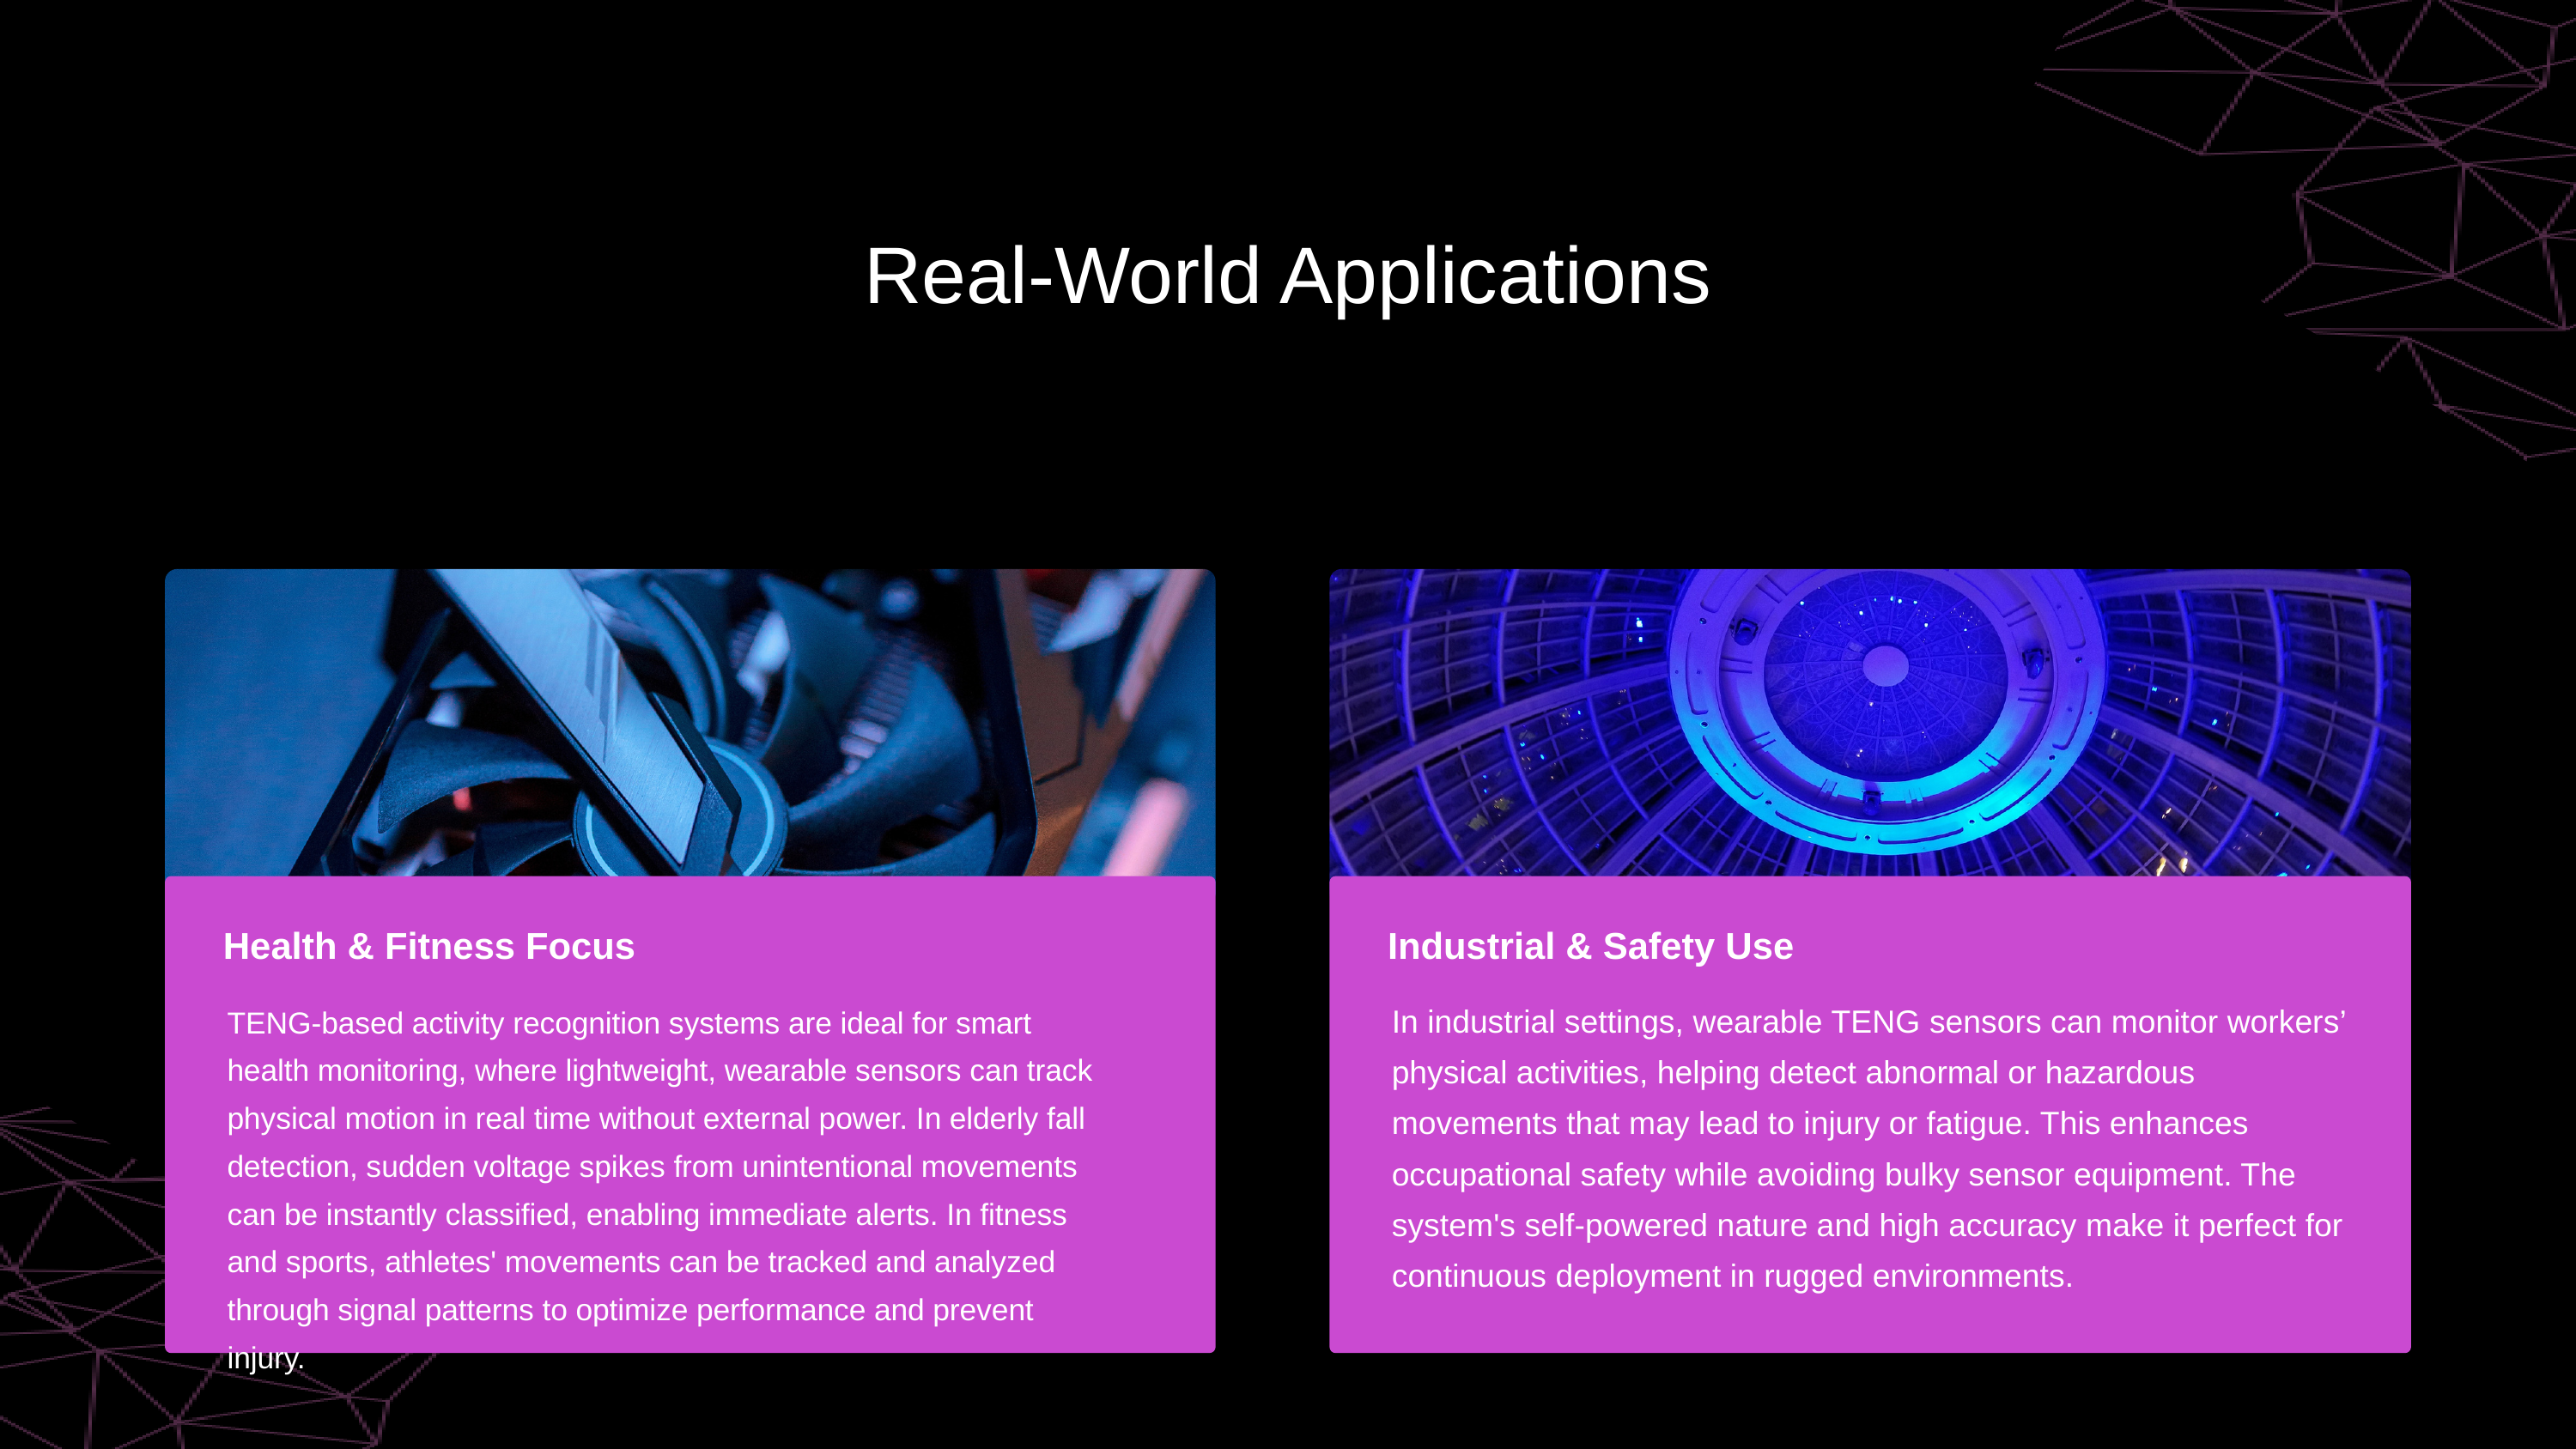

Real-World Applications

Health & Fitness Focus
Industrial & Safety Use

In industrial settings, wearable TENG sensors can monitor workers’ physical activities, helping detect abnormal or hazardous movements that may lead to injury or fatigue. This enhances occupational safety while avoiding bulky sensor equipment. The system's self-powered nature and high accuracy make it perfect for continuous deployment in rugged environments.
TENG-based activity recognition systems are ideal for smart health monitoring, where lightweight, wearable sensors can track physical motion in real time without external power. In elderly fall detection, sudden voltage spikes from unintentional movements can be instantly classified, enabling immediate alerts. In fitness and sports, athletes' movements can be tracked and analyzed through signal patterns to optimize performance and prevent injury.